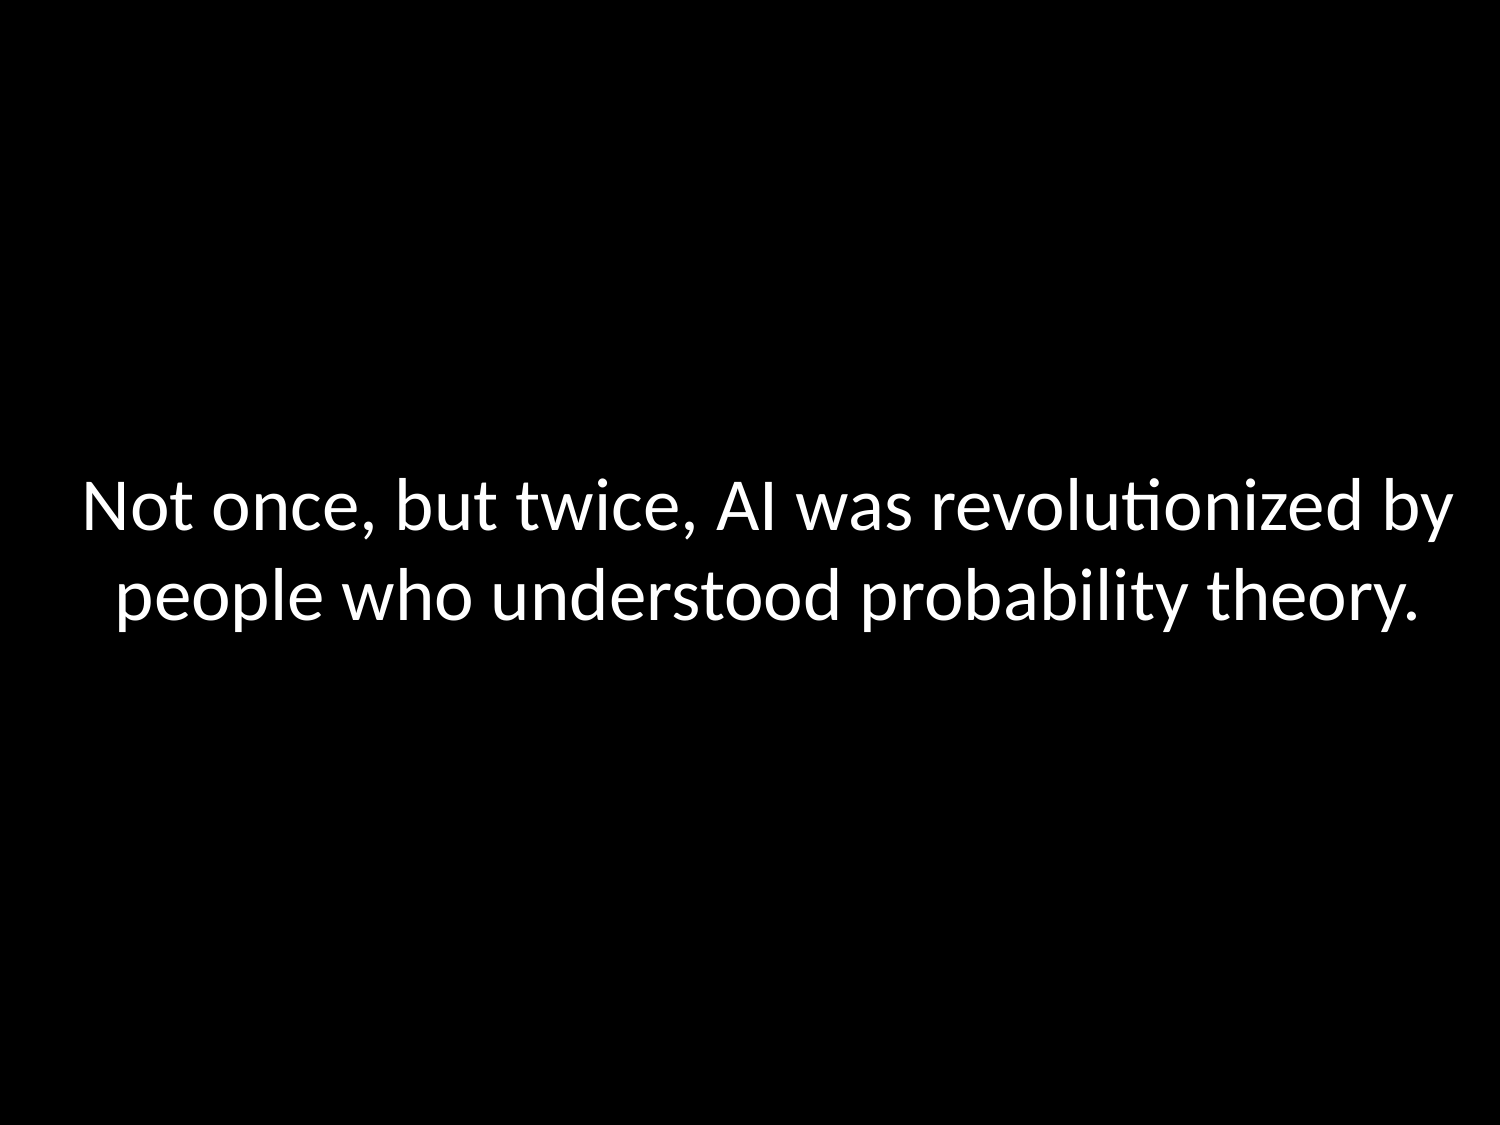

Not once, but twice, AI was revolutionized by people who understood probability theory.